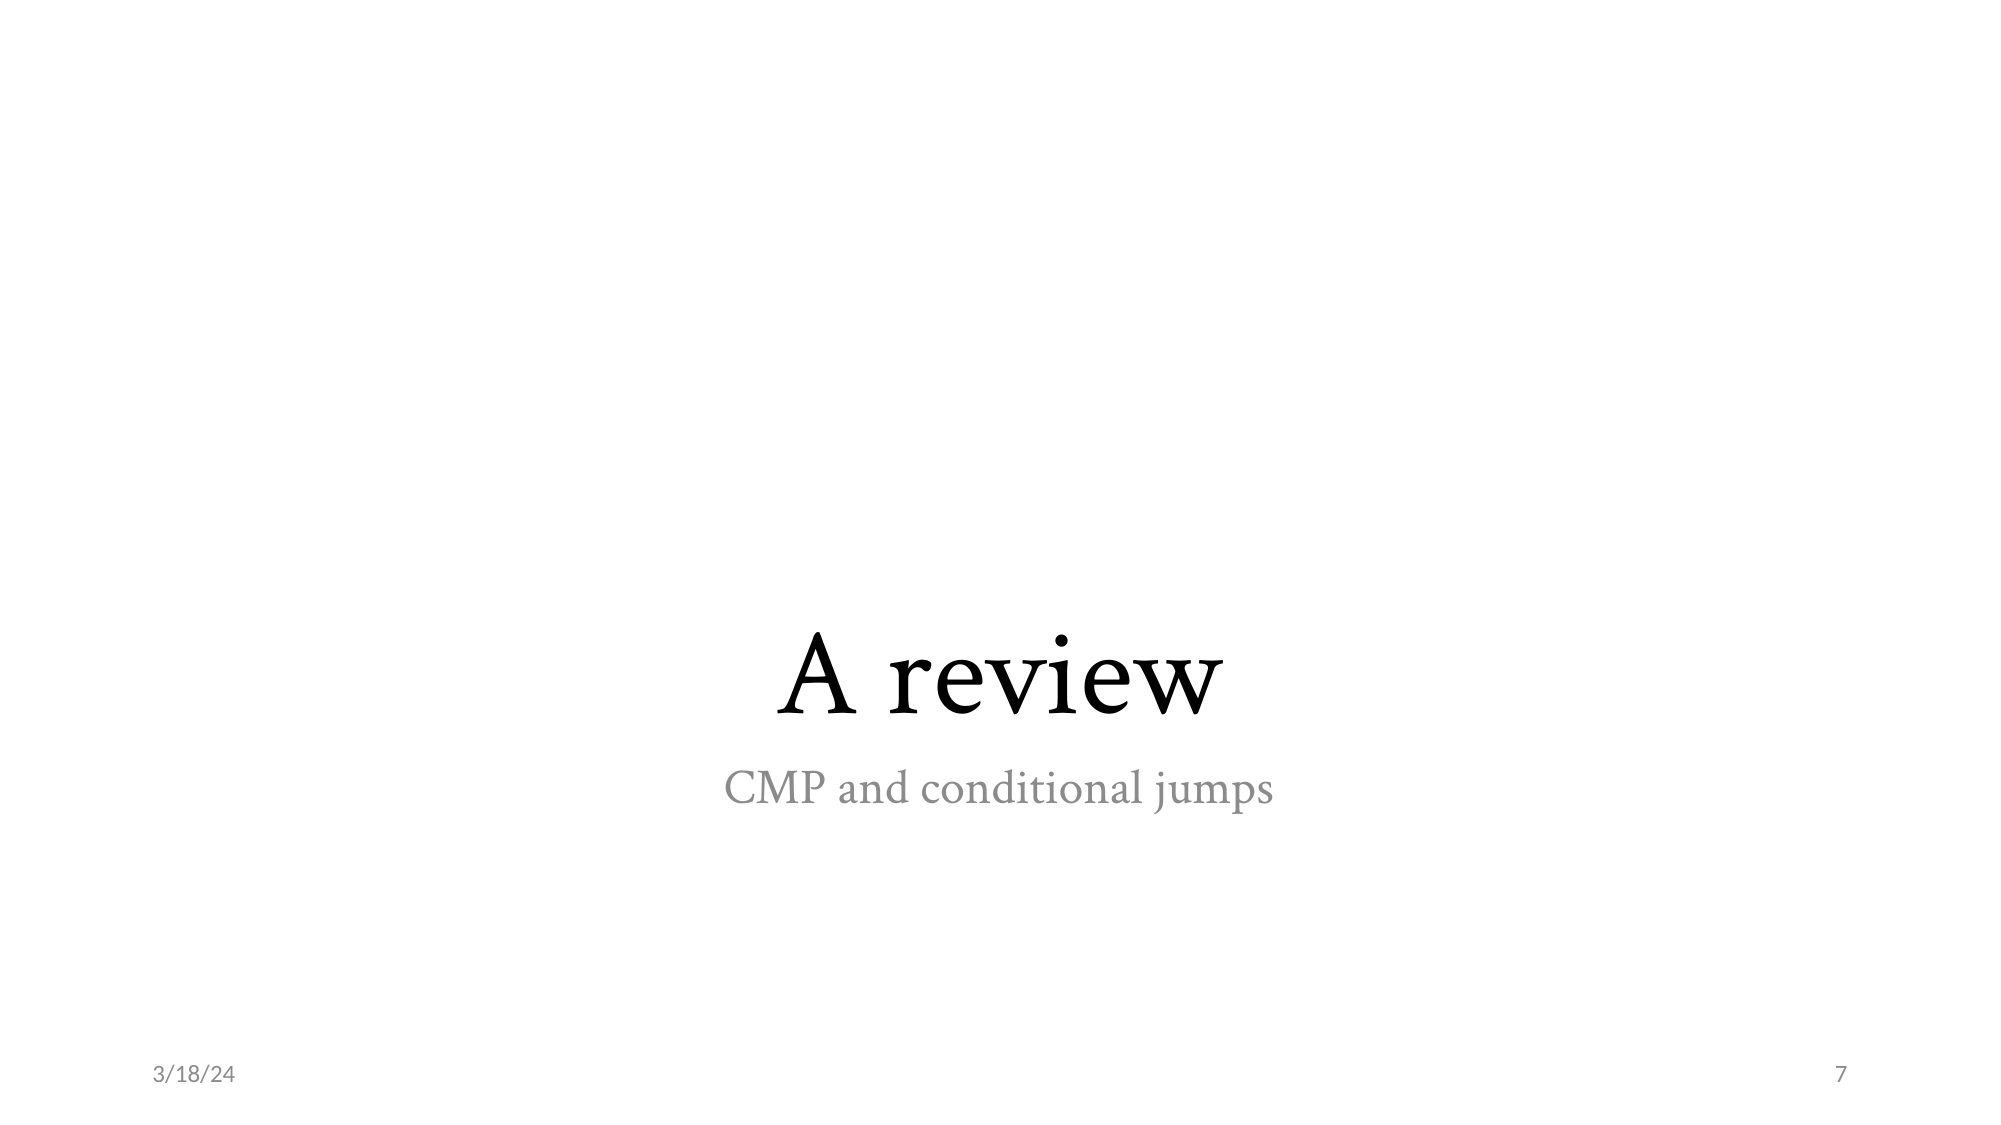

# A review
CMP and conditional jumps
3/18/24
7